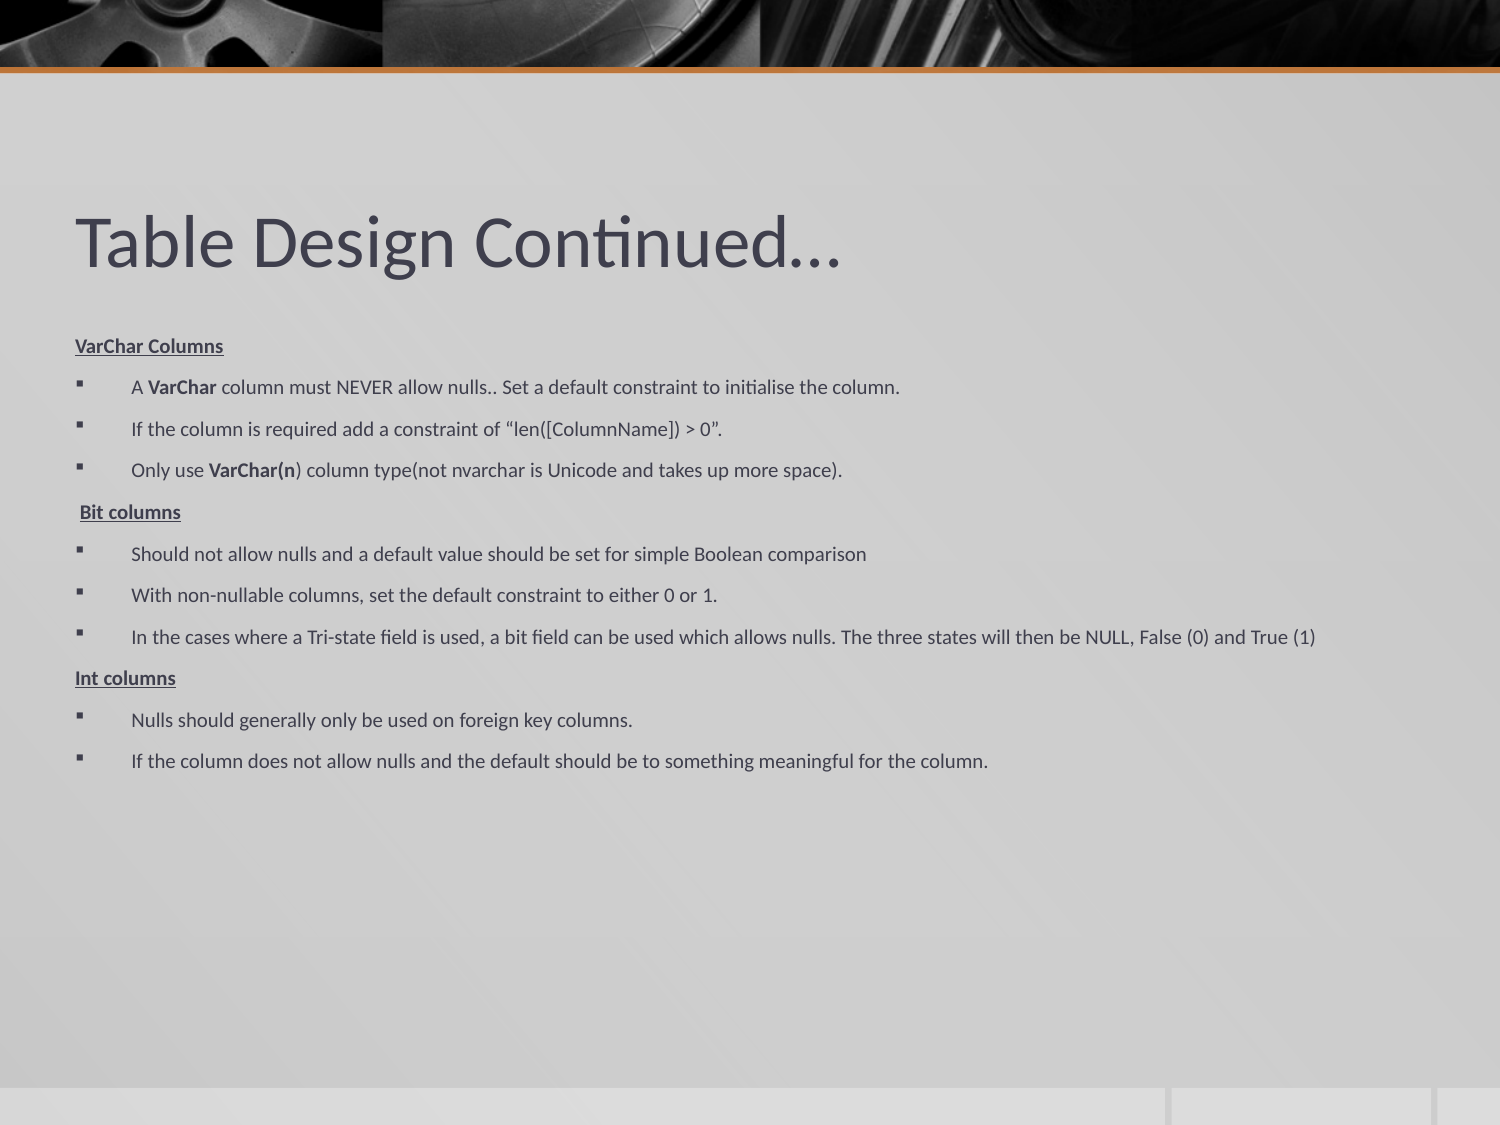

# Table Design Continued…
VarChar Columns
A VarChar column must NEVER allow nulls.. Set a default constraint to initialise the column.
If the column is required add a constraint of “len([ColumnName]) > 0”.
Only use VarChar(n) column type(not nvarchar is Unicode and takes up more space).
 Bit columns
Should not allow nulls and a default value should be set for simple Boolean comparison
With non-nullable columns, set the default constraint to either 0 or 1.
In the cases where a Tri-state field is used, a bit field can be used which allows nulls. The three states will then be NULL, False (0) and True (1)
Int columns
Nulls should generally only be used on foreign key columns.
If the column does not allow nulls and the default should be to something meaningful for the column.